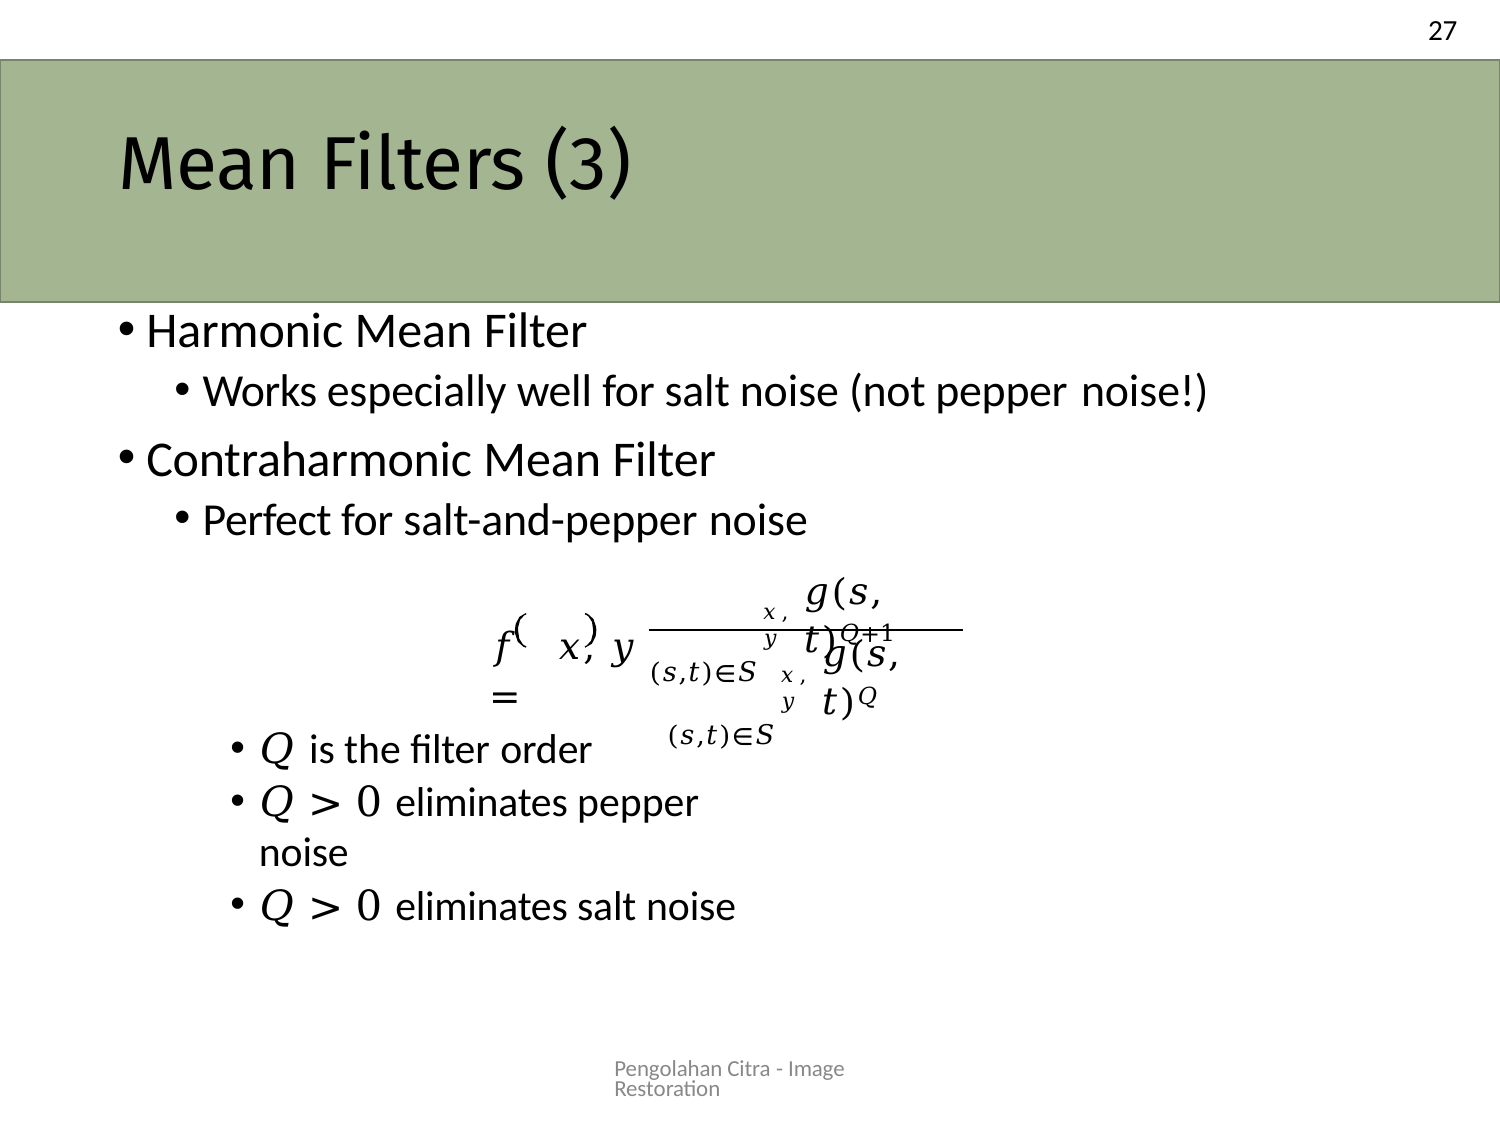

27
# Mean Filters (3)
Harmonic Mean Filter
Works especially well for salt noise (not pepper noise!)
Contraharmonic Mean Filter
Perfect for salt-and-pepper noise
𝑔(𝑠, 𝑡)𝑄+1
 (𝑠,𝑡)∈𝑆
𝑥,𝑦
𝑓 𝑥, 𝑦	=

𝑔(𝑠, 𝑡)𝑄

 (𝑠,𝑡)∈𝑆
𝑥,𝑦
𝑄 is the filter order
𝑄 > 0 eliminates pepper noise
𝑄 > 0 eliminates salt noise
Pengolahan Citra - Image Restoration